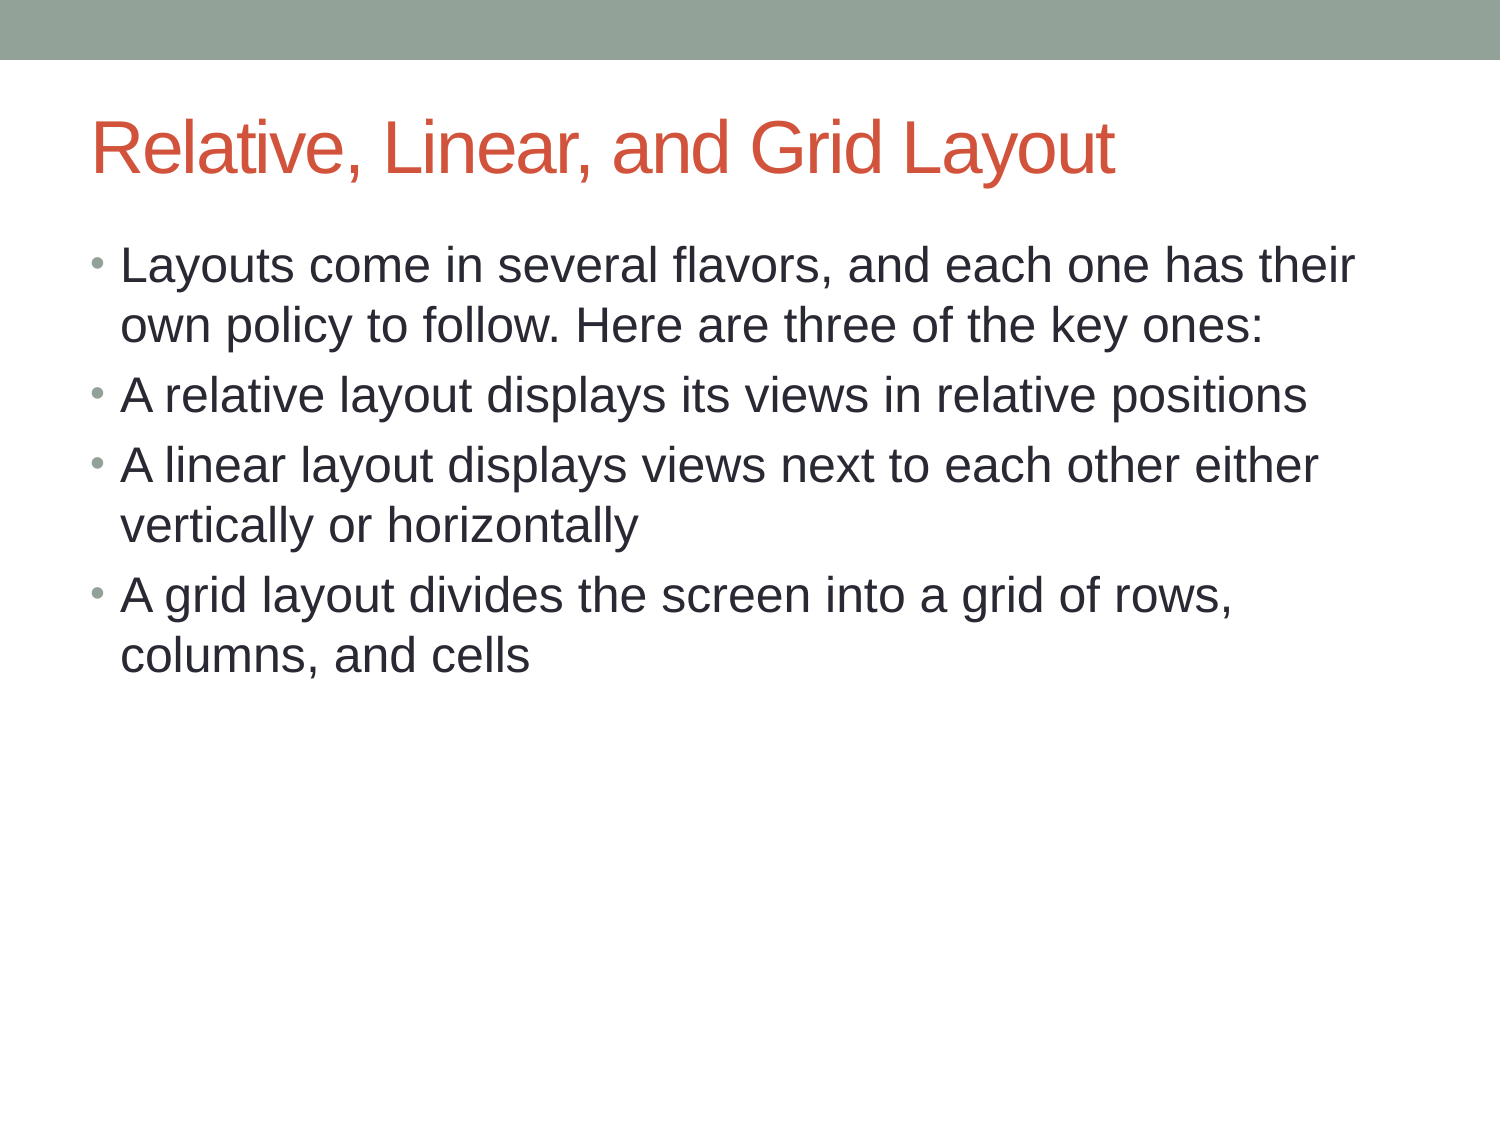

# Relative, Linear, and Grid Layout
Layouts come in several flavors, and each one has their own policy to follow. Here are three of the key ones:
A relative layout displays its views in relative positions
A linear layout displays views next to each other either vertically or horizontally
A grid layout divides the screen into a grid of rows, columns, and cells